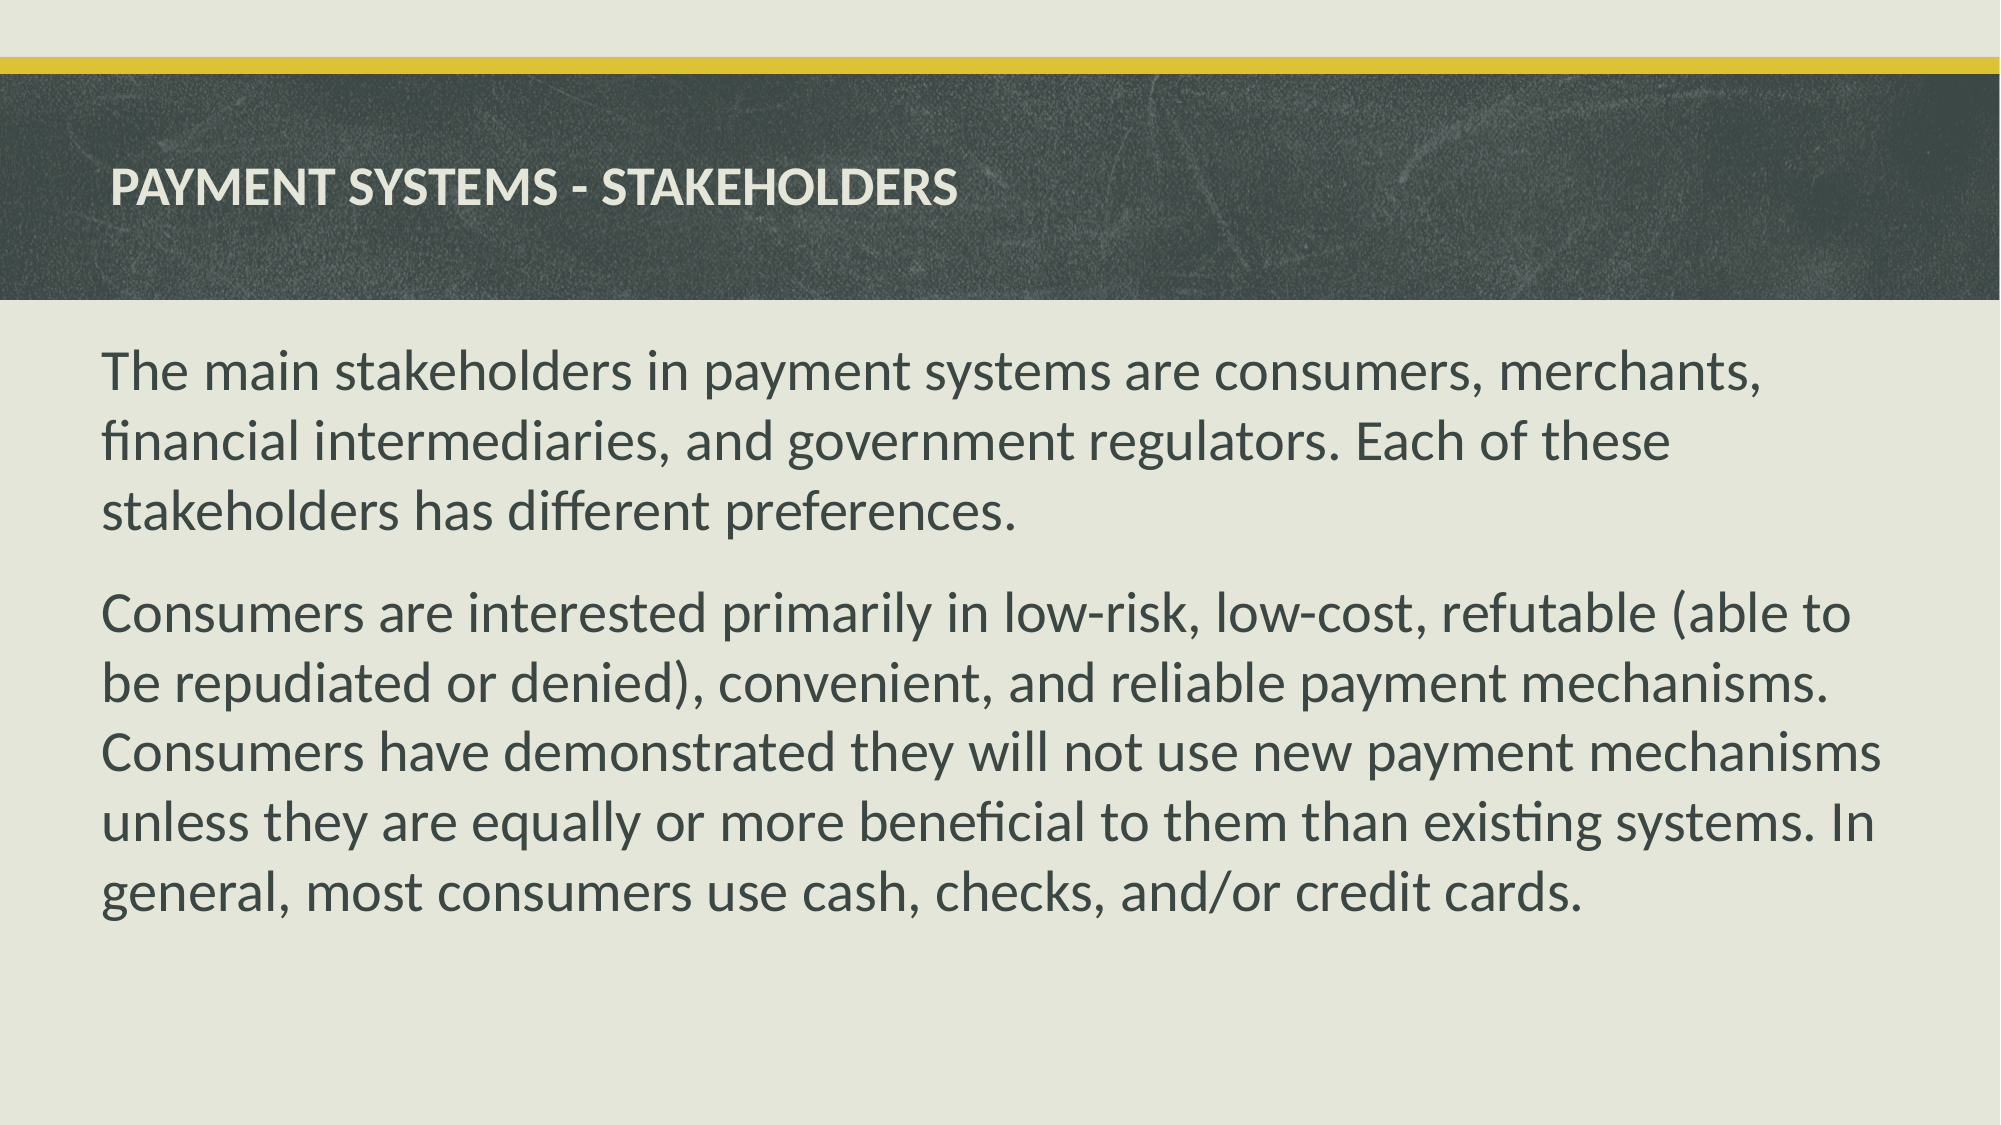

# PAYMENT SYSTEMS - STAKEHOLDERS
The main stakeholders in payment systems are consumers, merchants, financial intermediaries, and government regulators. Each of these stakeholders has different preferences.
Consumers are interested primarily in low-risk, low-cost, refutable (able to be repudiated or denied), convenient, and reliable payment mechanisms. Consumers have demonstrated they will not use new payment mechanisms unless they are equally or more beneficial to them than existing systems. In general, most consumers use cash, checks, and/or credit cards.